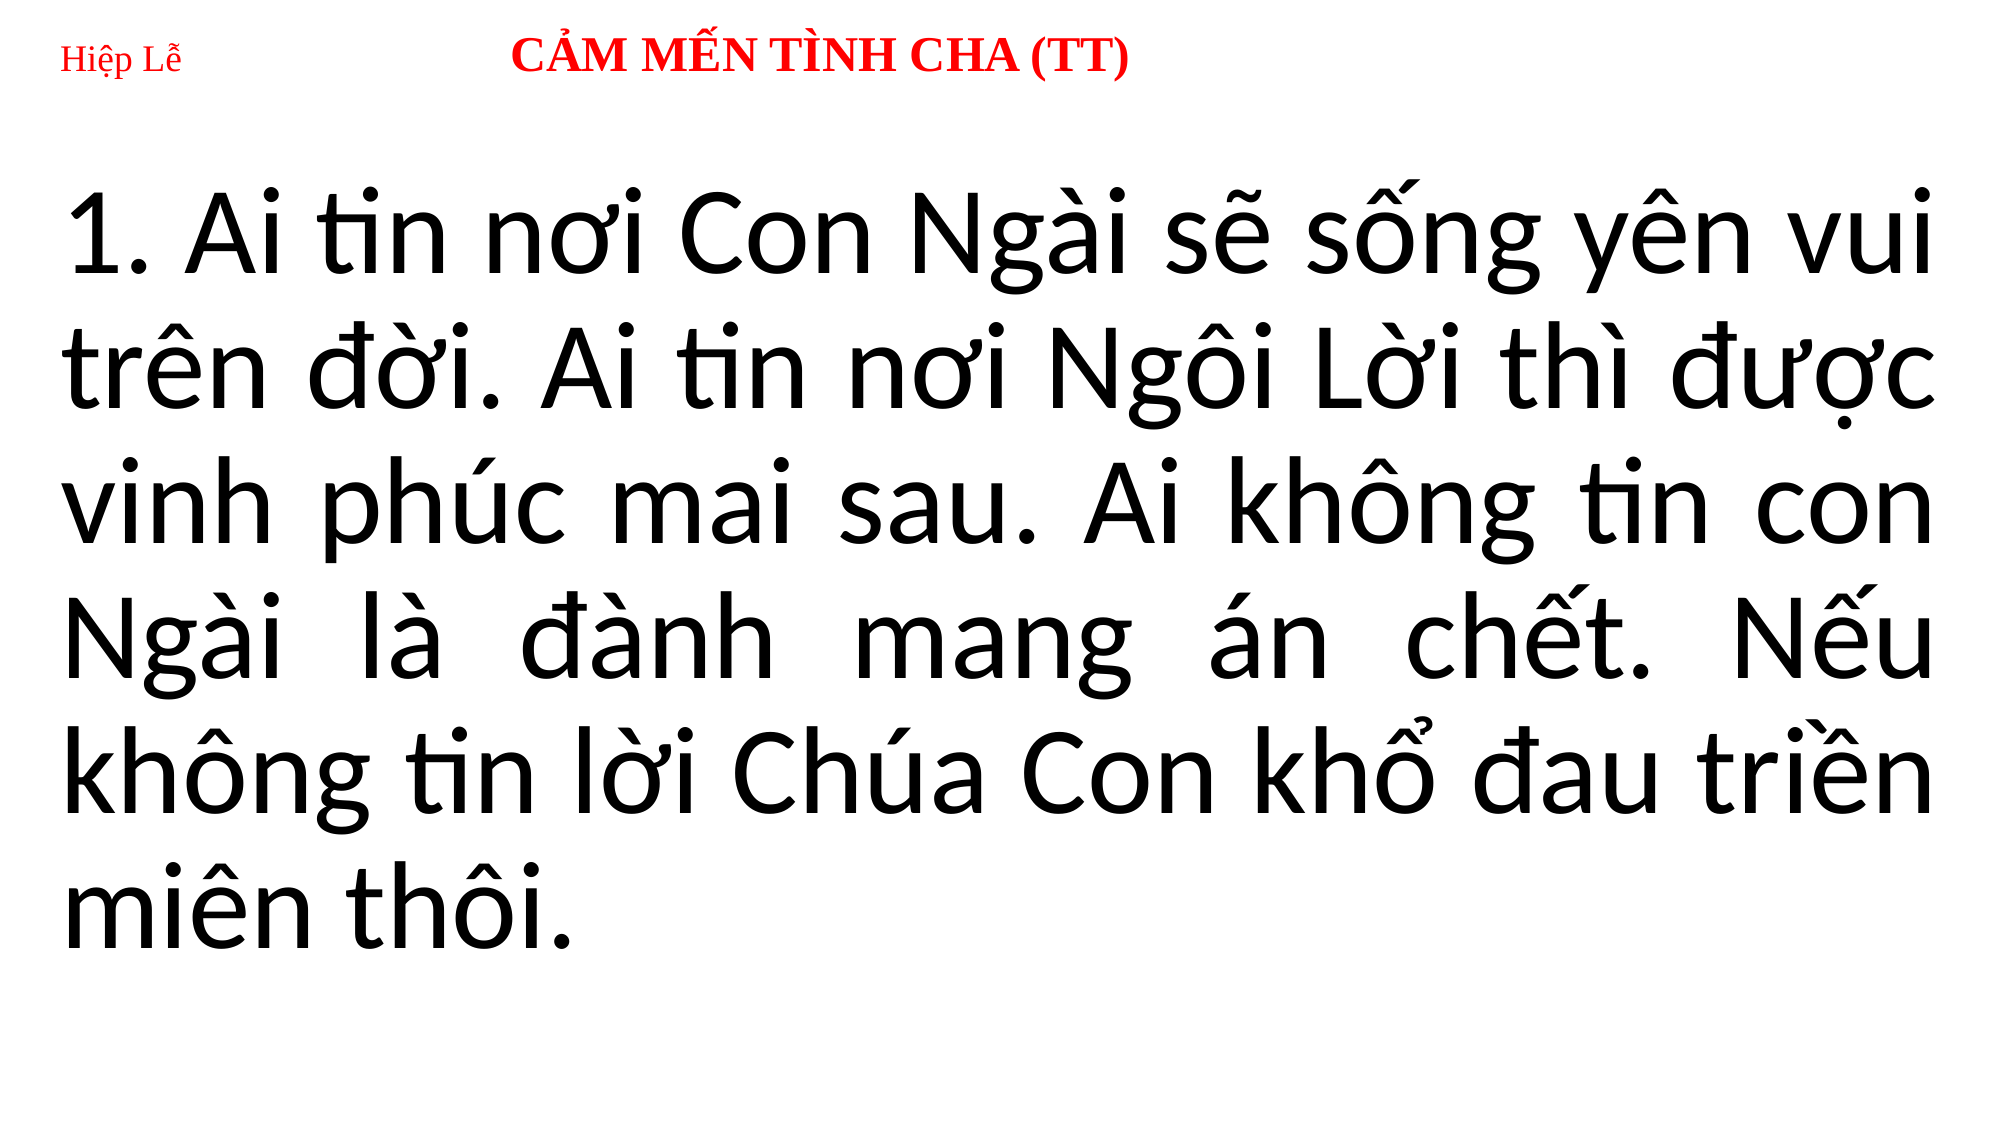

# Hiệp Lễ                            	CẢM MẾN TÌNH CHA (TT)
1. Ai tin nơi Con Ngài sẽ sống yên vui trên đời. Ai tin nơi Ngôi Lời thì được vinh phúc mai sau. Ai không tin con Ngài là đành mang án chết. Nếu không tin lời Chúa Con khổ đau triền miên thôi.